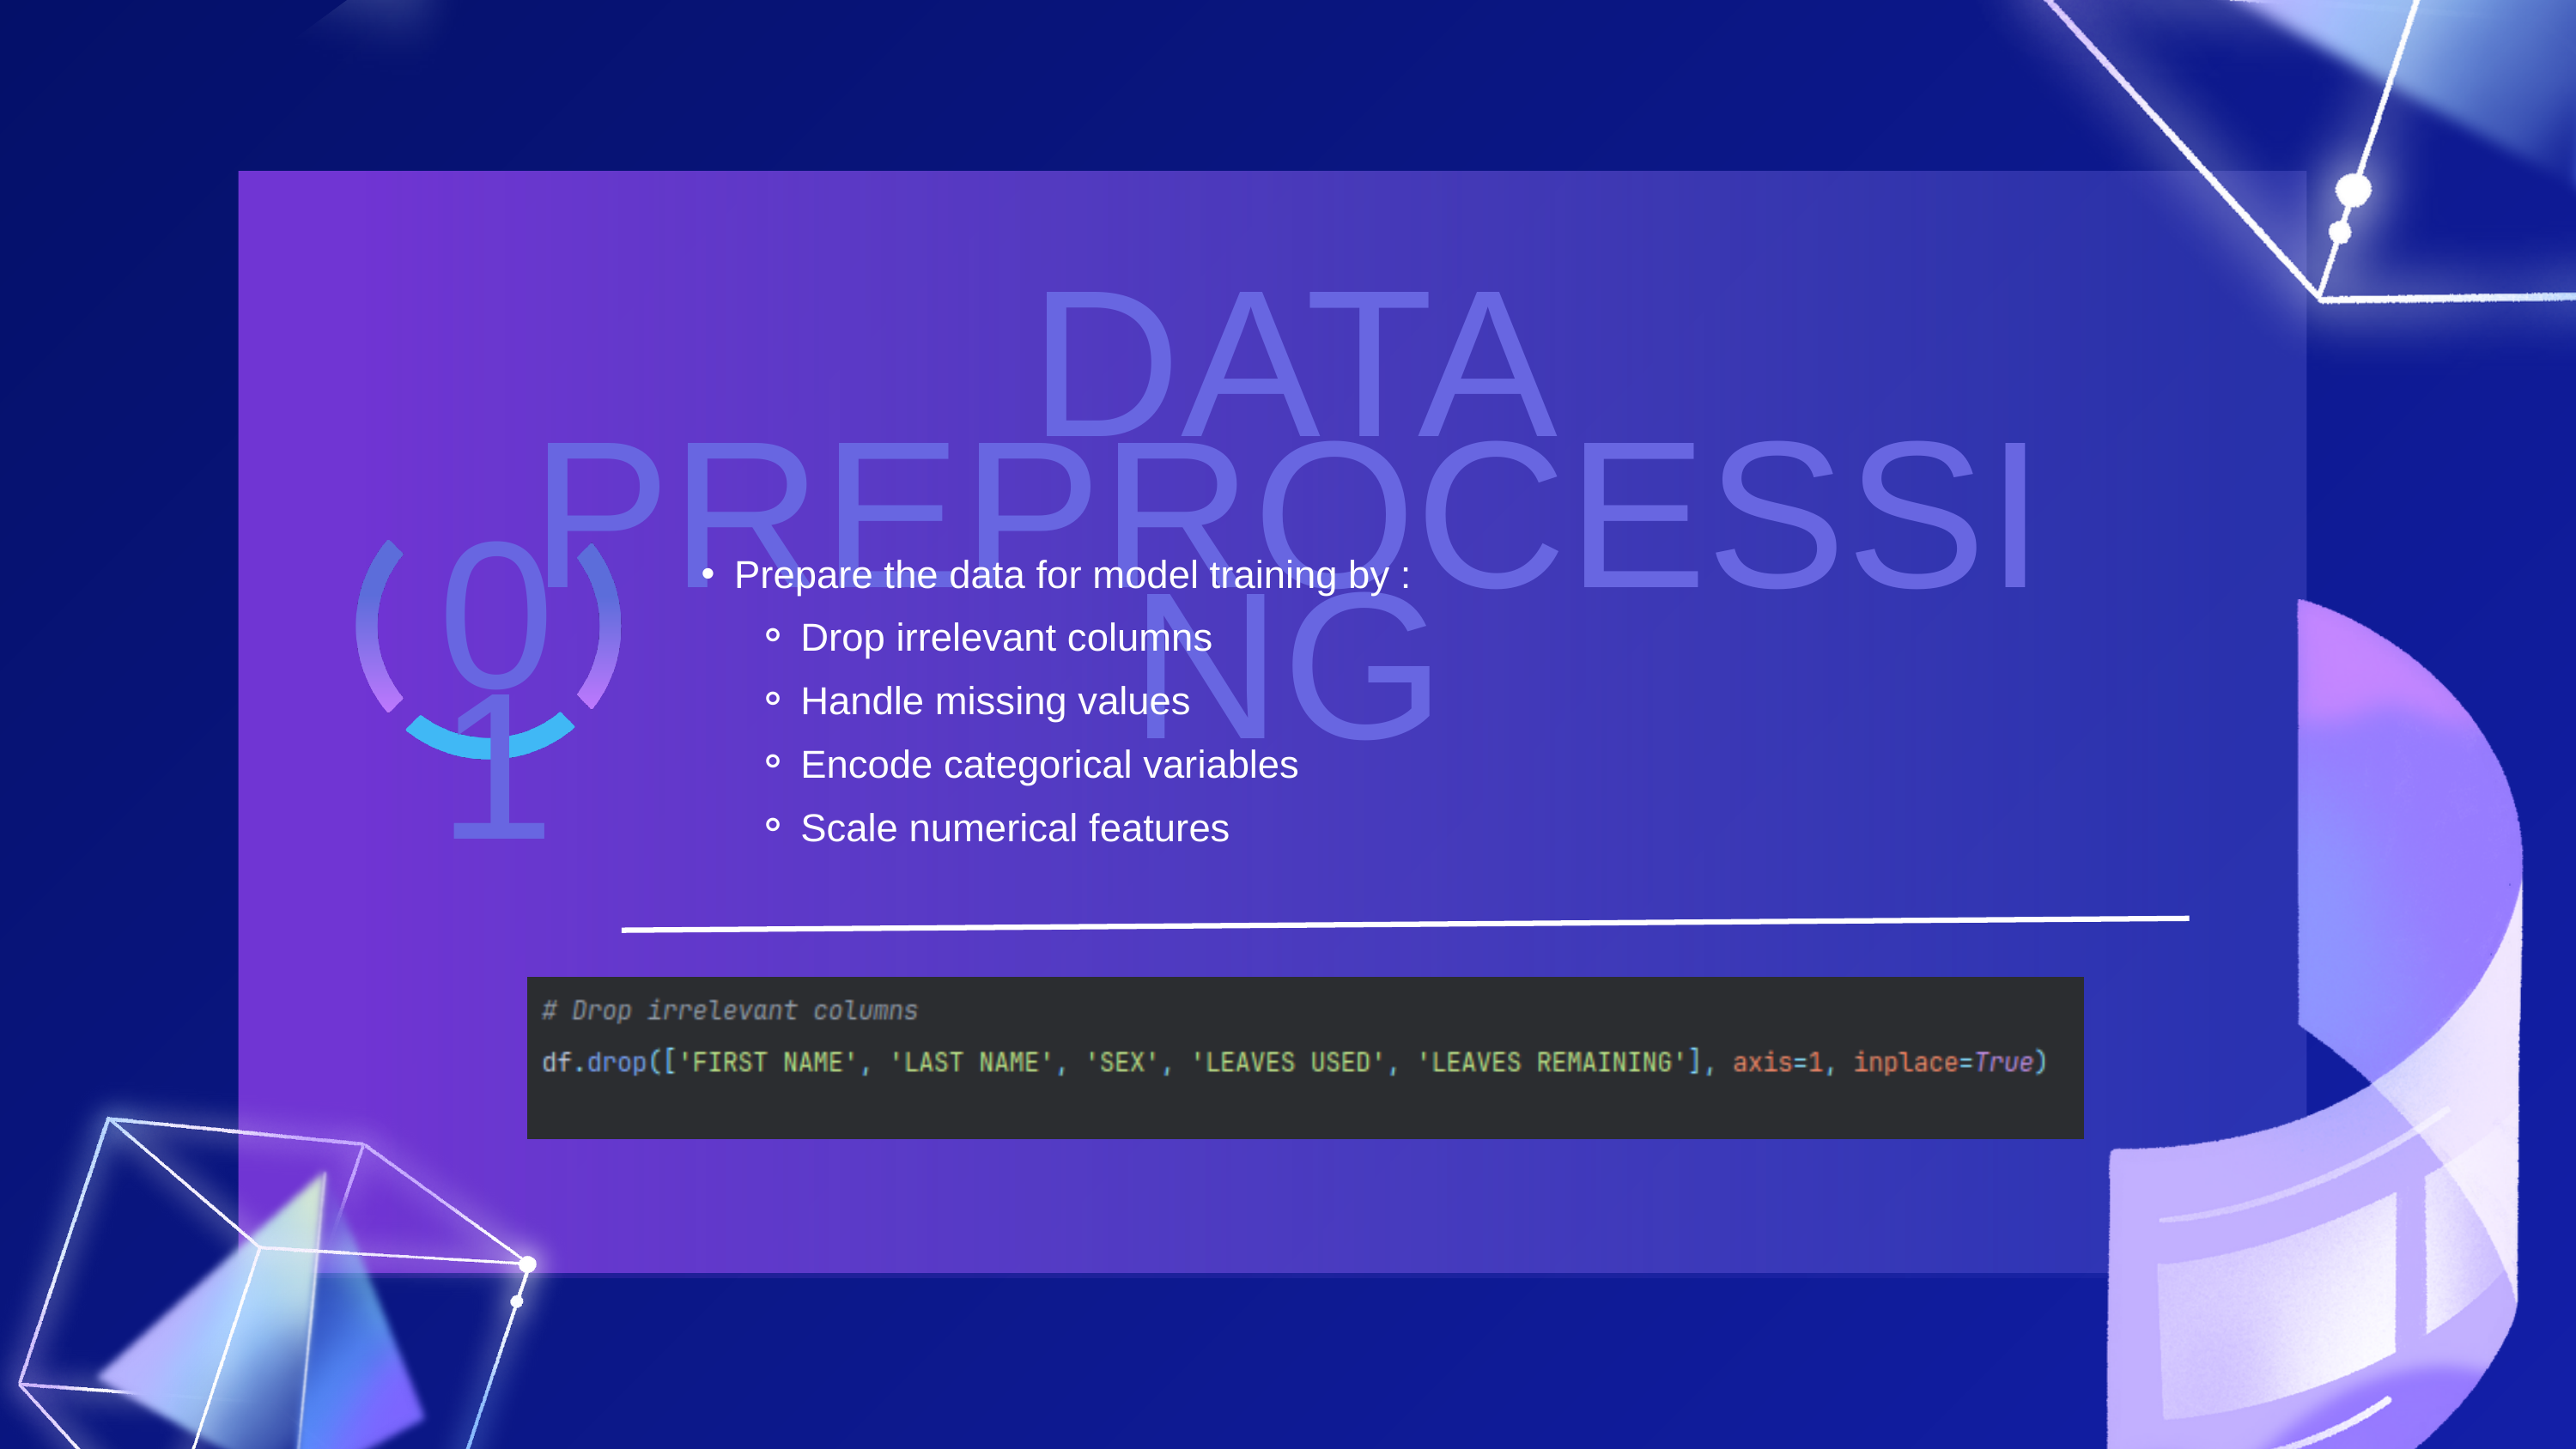

DATA PREPROCESSING
Prepare the data for model training by :
Drop irrelevant columns
Handle missing values
Encode categorical variables
Scale numerical features

01